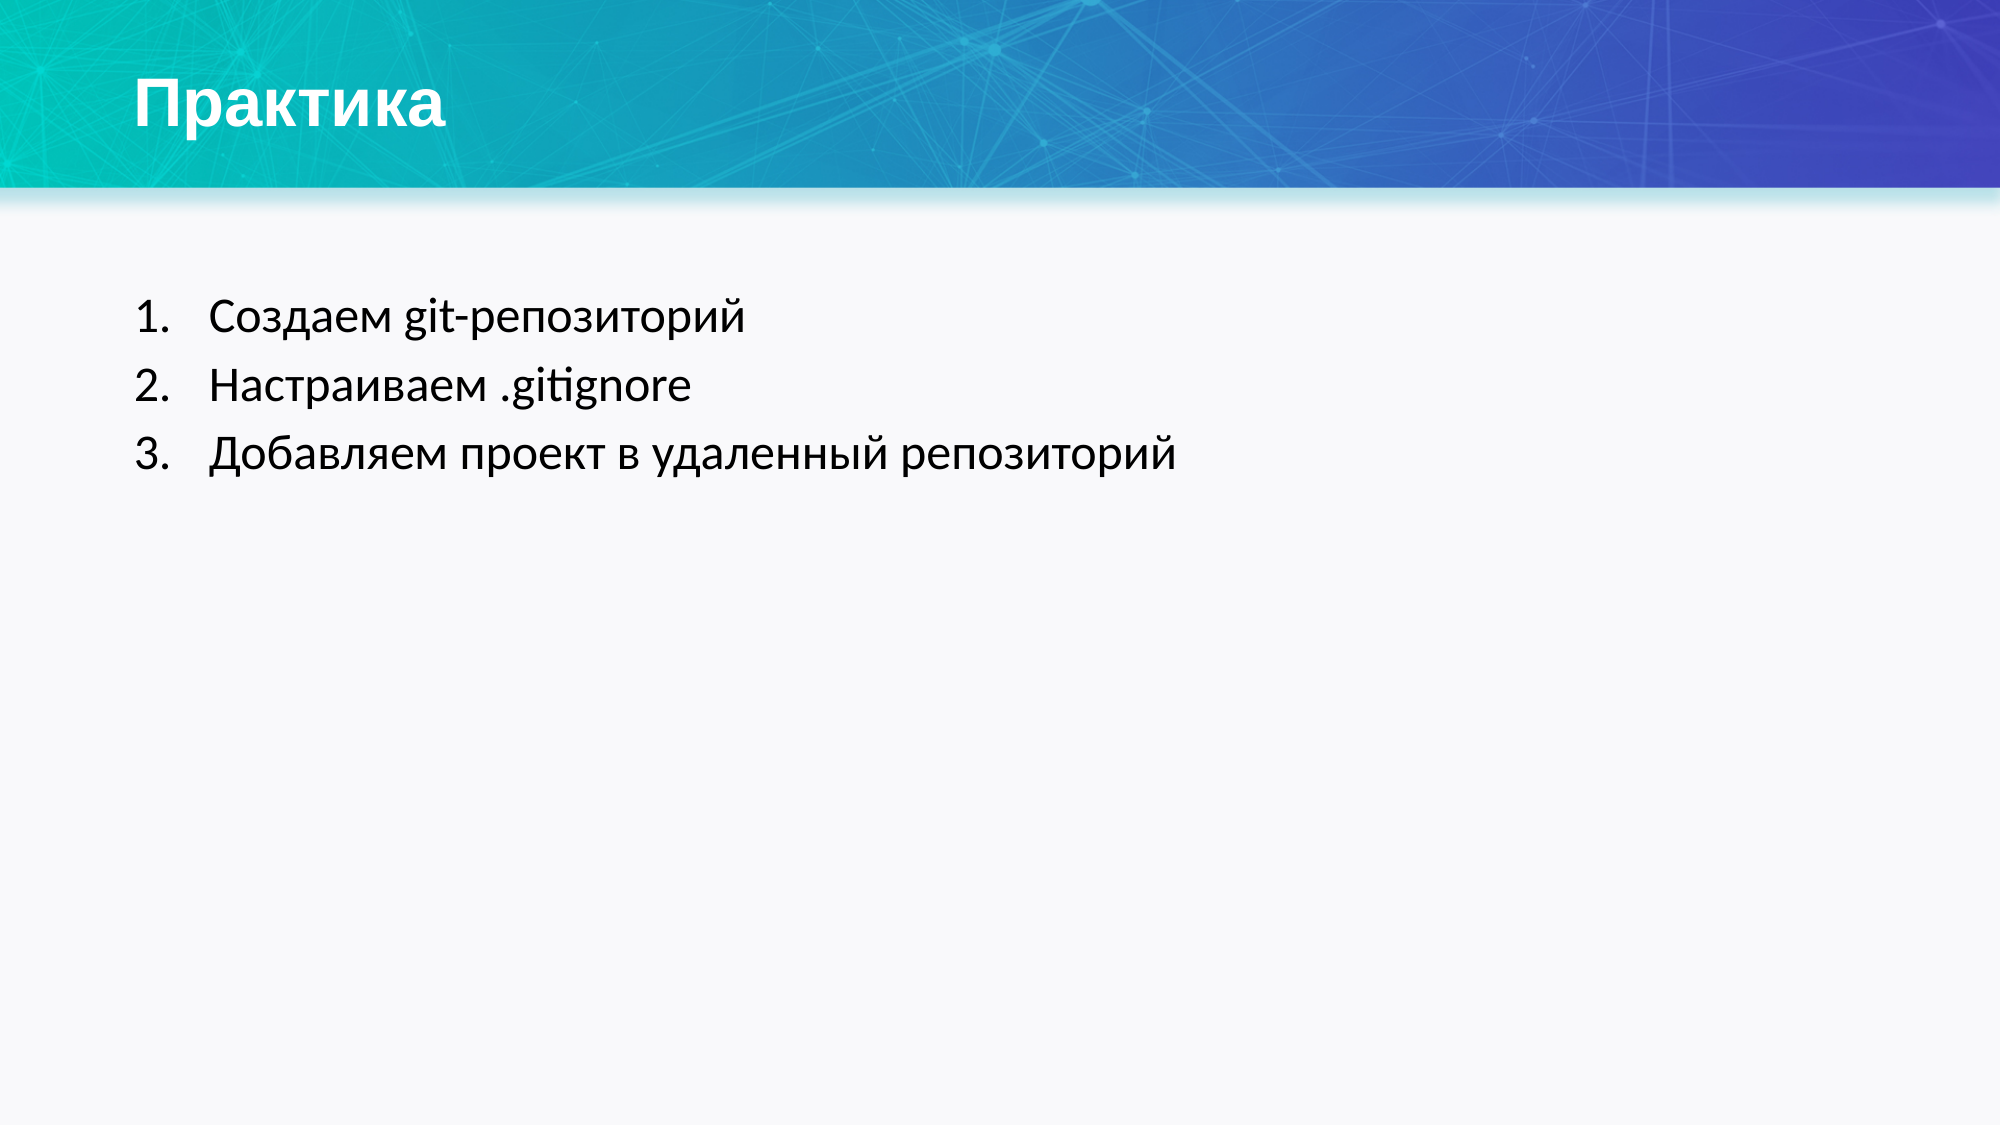

Практика
Создаем git-репозиторий
Настраиваем .gitignore
Добавляем проект в удаленный репозиторий